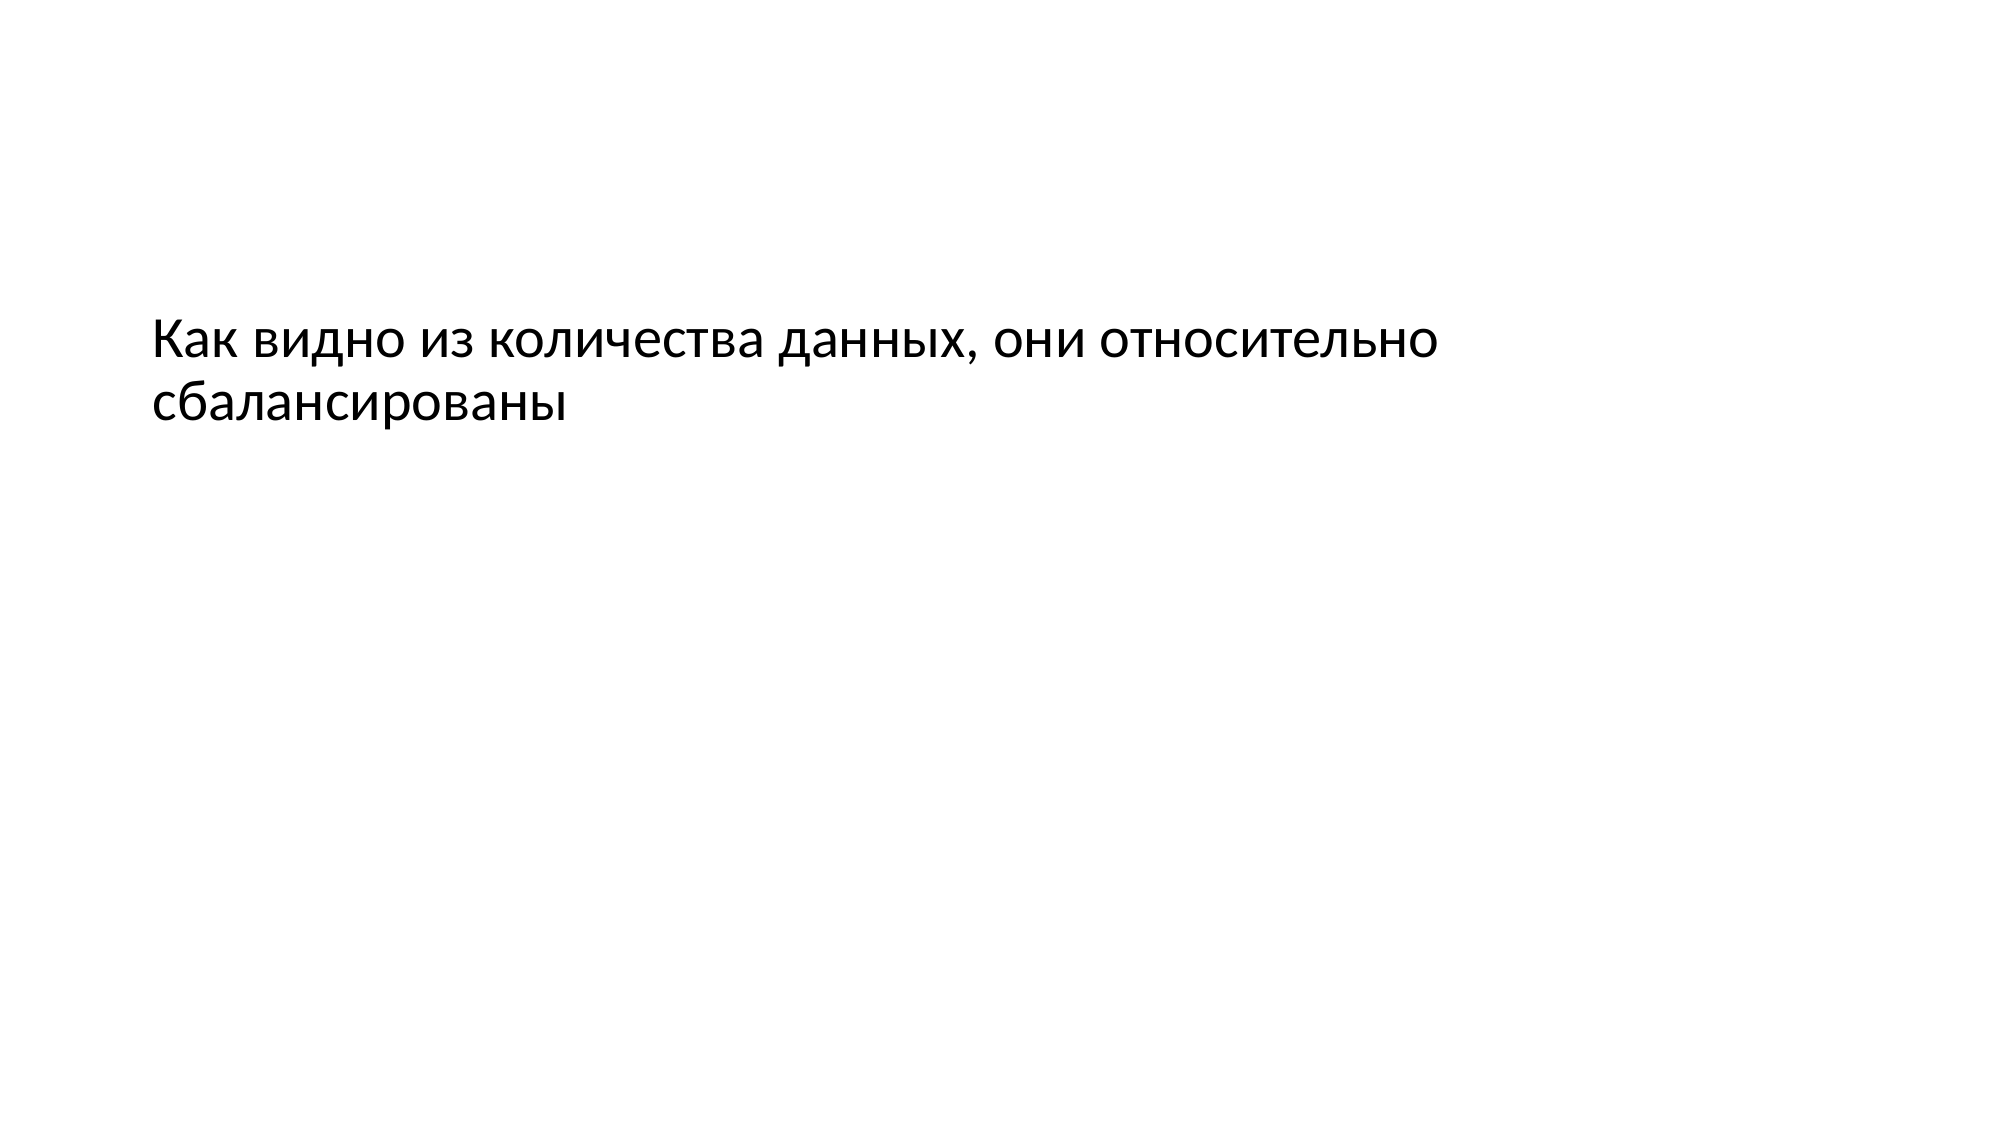

#
Как видно из количества данных, они относительно сбалансированы